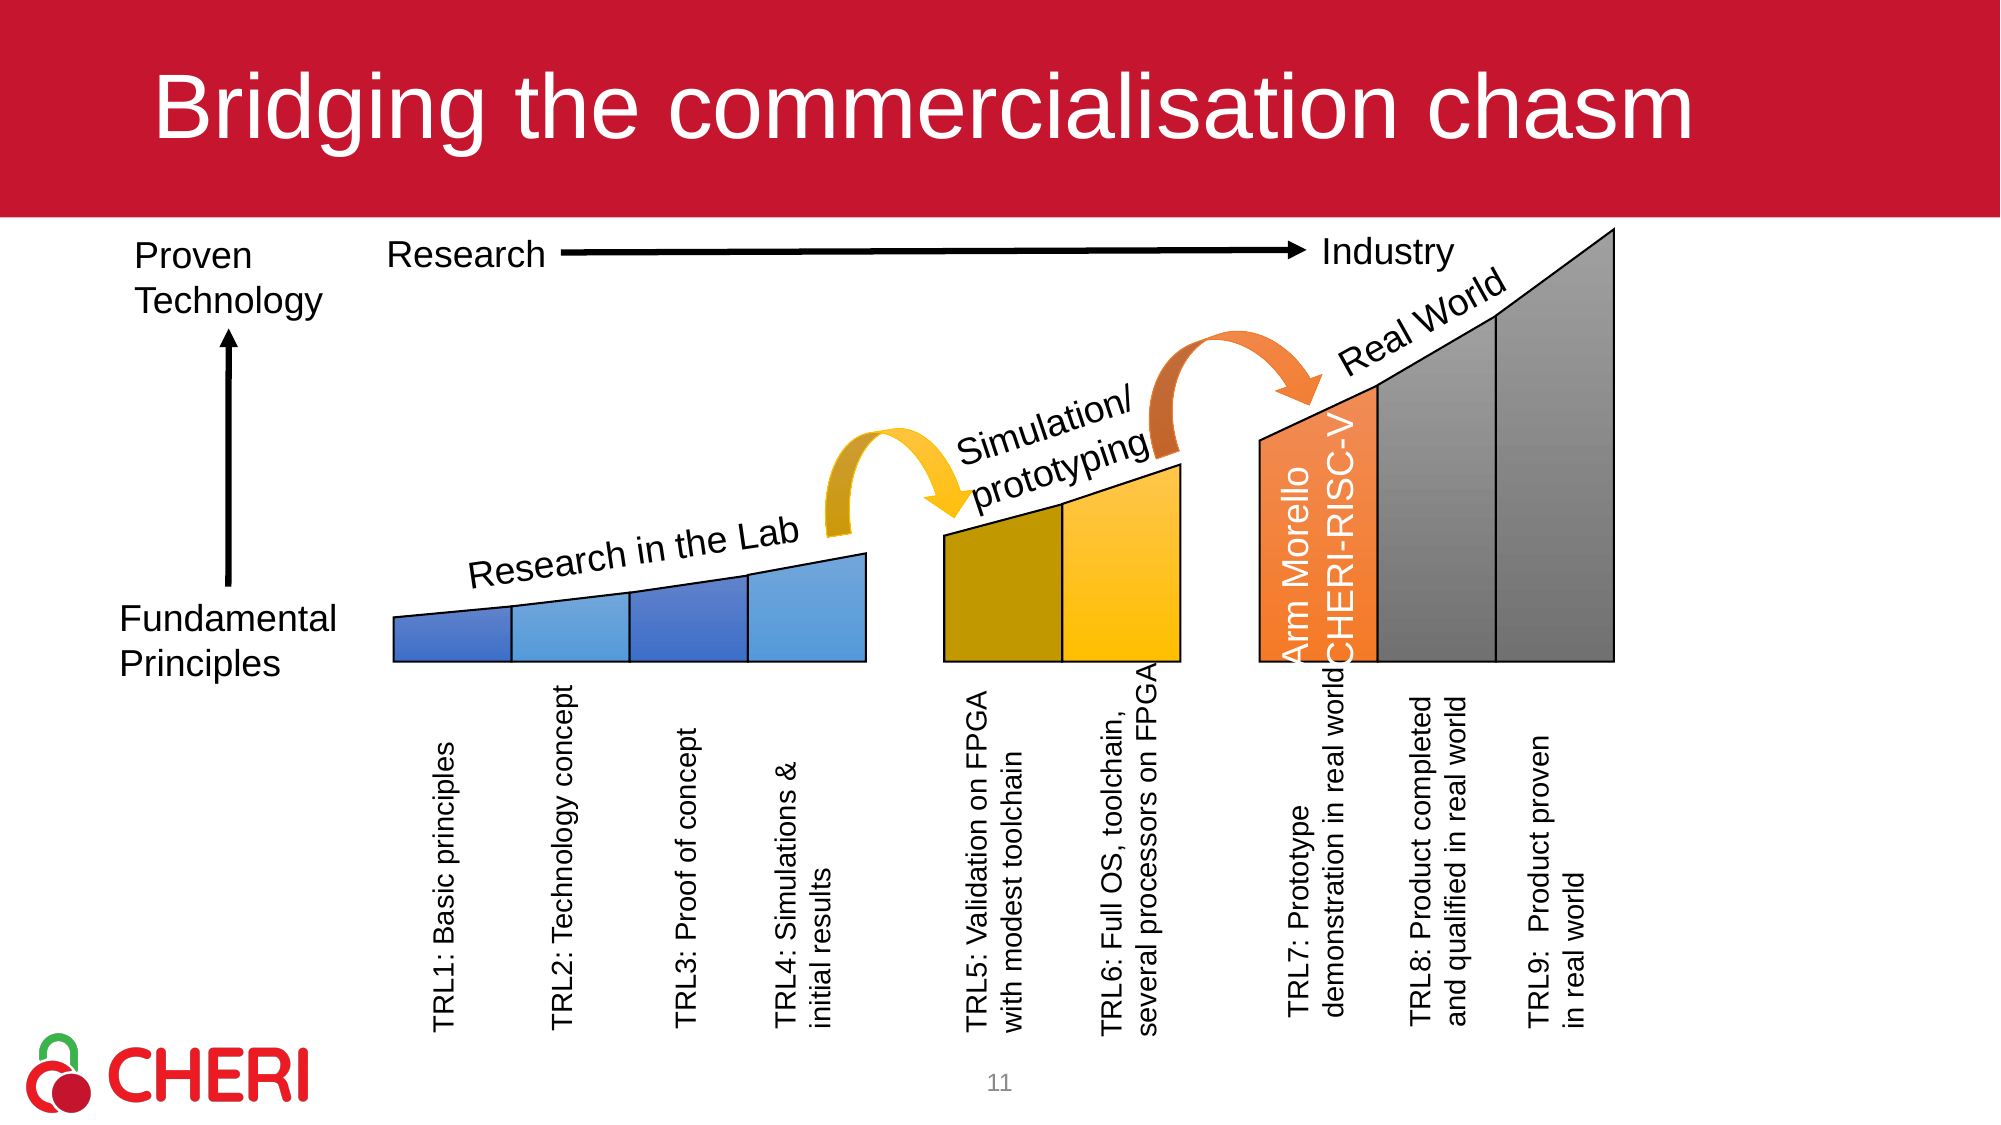

# Bridging the commercialisation chasm
Industry
Research
Proven
Technology

Real World

Simulation/
prototyping

Arm Morello
CHERI-RISC-V

Research in the Lab

Fundamental
Principles

TRL7: Prototype
demonstration in real world
TRL6: Full OS, toolchain,
several processors on FPGA
TRL8: Product completed
and qualified in real world
TRL5: Validation on FPGA
with modest toolchain
TRL2: Technology concept
TRL9:  Product proven
in real world
TRL4: Simulations &
initial results
TRL3: Proof of concept
TRL1: Basic principles
11